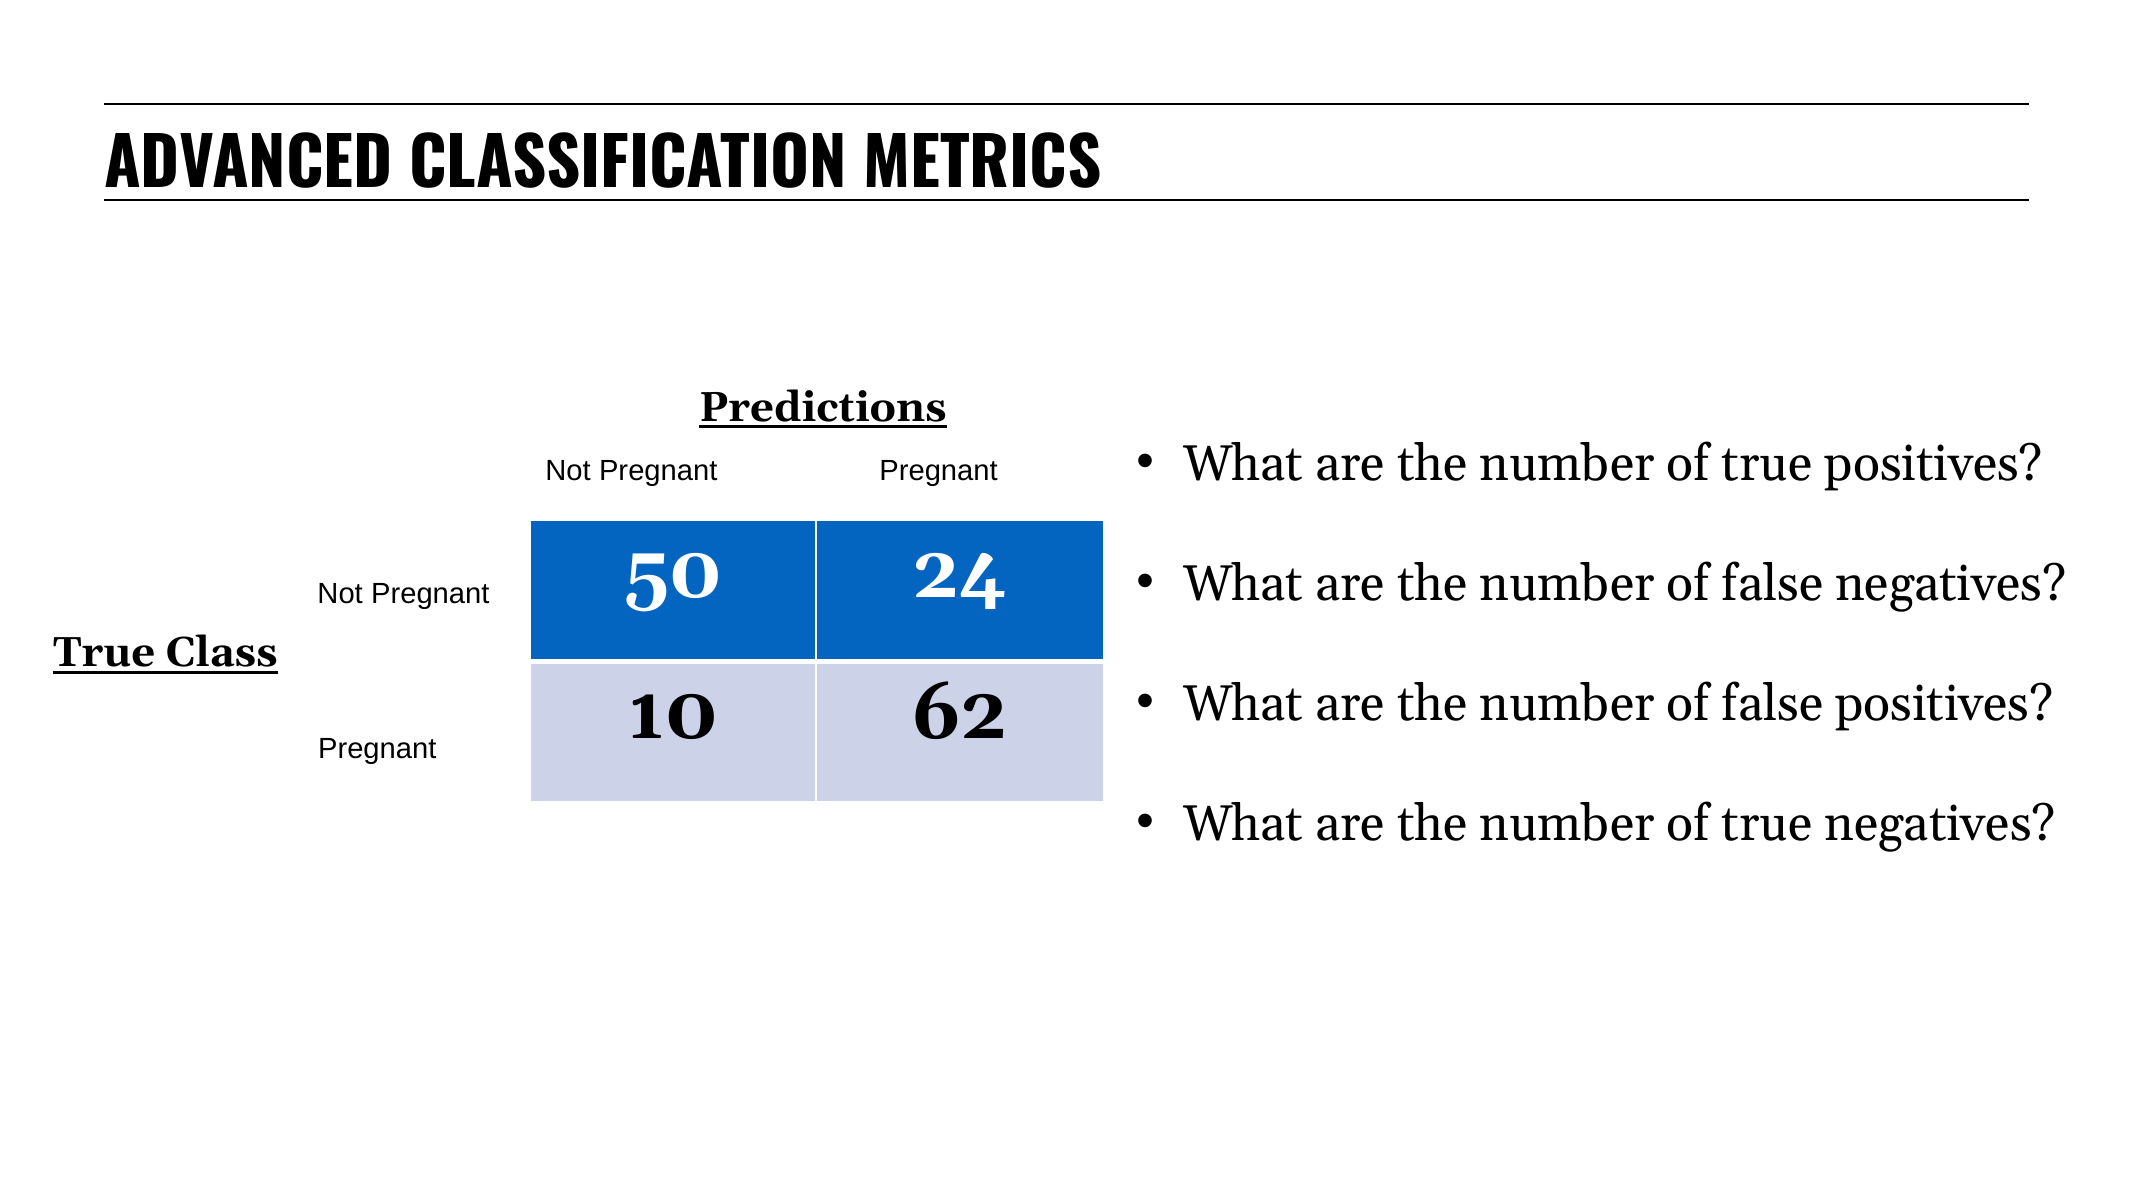

ADVANCED CLASSIFICATION METRICS
Predictions
What are the number of true positives?

What are the number of false negatives?

What are the number of false positives?

What are the number of true negatives?
Pregnant
Not Pregnant
| 50 | 24 |
| --- | --- |
| 10 | 62 |
Not Pregnant
True Class
Pregnant